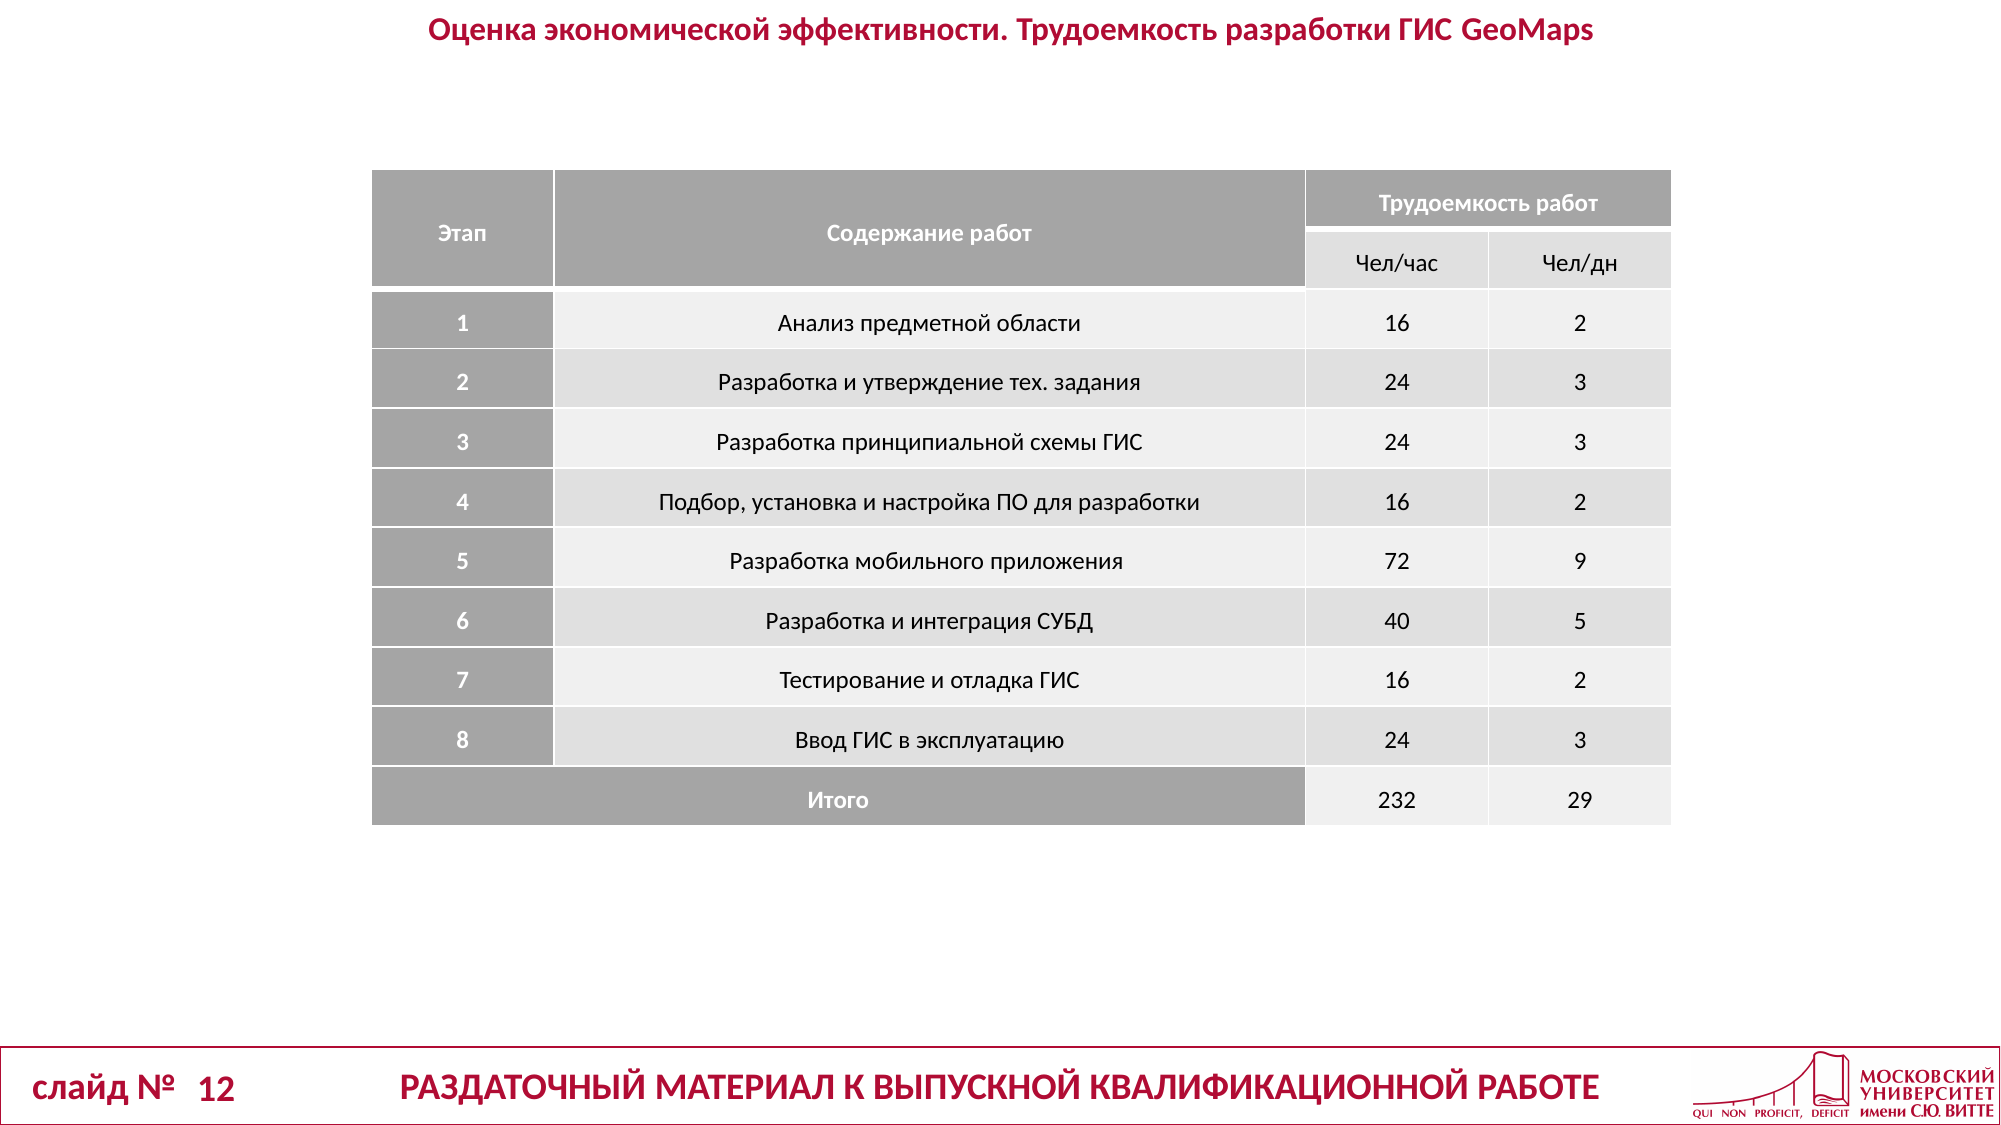

Оценка экономической эффективности. Трудоемкость разработки ГИС GeoMaps
| Этап | Содержание работ | Трудоемкость работ |  |
| --- | --- | --- | --- |
|  |  | Чел/час | Чел/дн |
| 1 | Анализ предметной области | 16 | 2 |
| 2 | Разработка и утверждение тех. задания | 24 | 3 |
| 3 | Разработка принципиальной схемы ГИС | 24 | 3 |
| 4 | Подбор, установка и настройка ПО для разработки | 16 | 2 |
| 5 | Разработка мобильного приложения | 72 | 9 |
| 6 | Разработка и интеграция СУБД | 40 | 5 |
| 7 | Тестирование и отладка ГИС | 16 | 2 |
| 8 | Ввод ГИС в эксплуатацию | 24 | 3 |
| Итого |  | 232 | 29 |
12